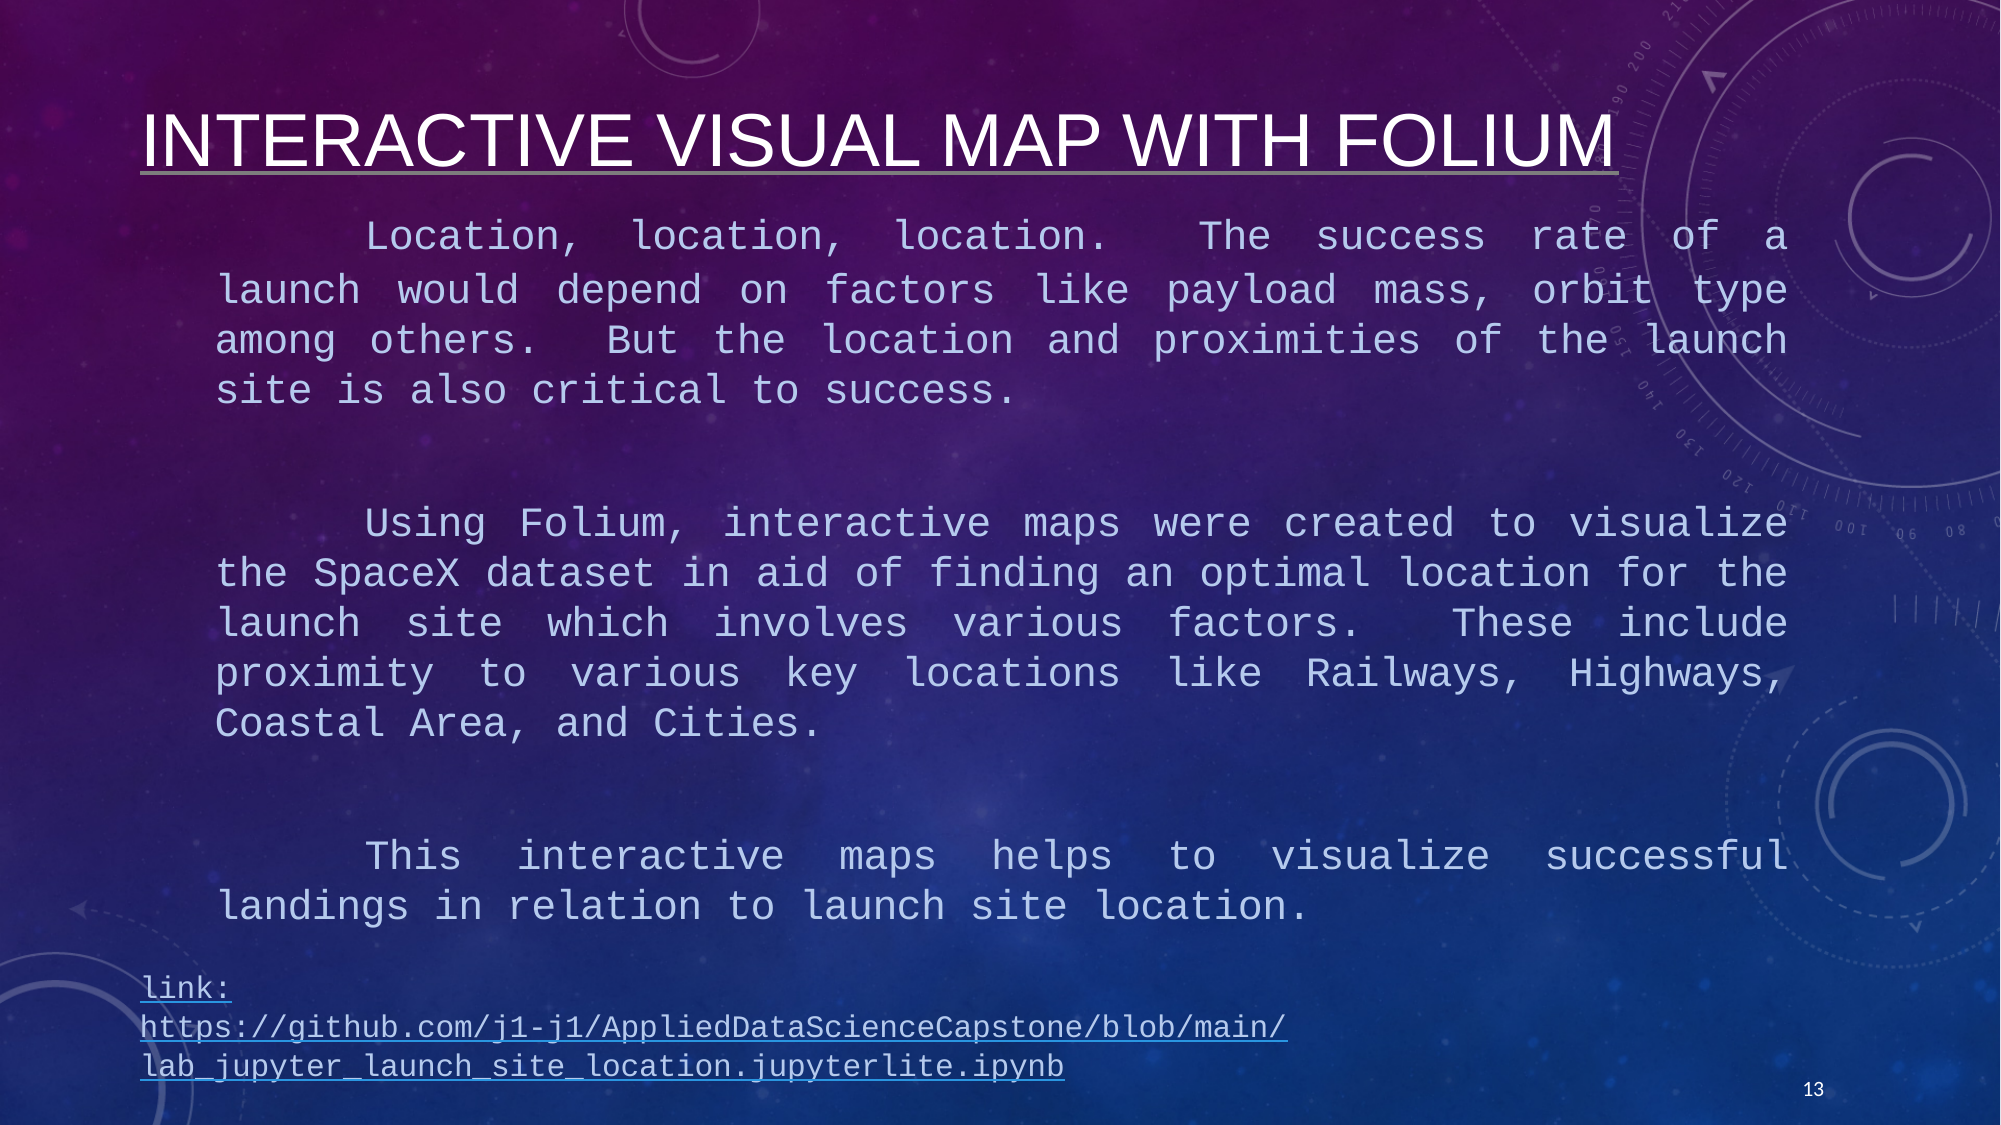

# interactive visual map with folium
			Location, location, location.  The success rate of a launch would depend on factors like payload mass, orbit type among others.  But the location and proximities of the launch site is also critical to success.

			Using Folium, interactive maps were created to visualize the SpaceX dataset in aid of finding an optimal location for the launch site which involves various factors.  These include proximity to various key locations like Railways, Highways, Coastal Area, and Cities.

			This interactive maps helps to visualize successful landings in relation to launch site location.
link:
https://github.com/j1-j1/AppliedDataScienceCapstone/blob/main/
lab_jupyter_launch_site_location.jupyterlite.ipynb
13